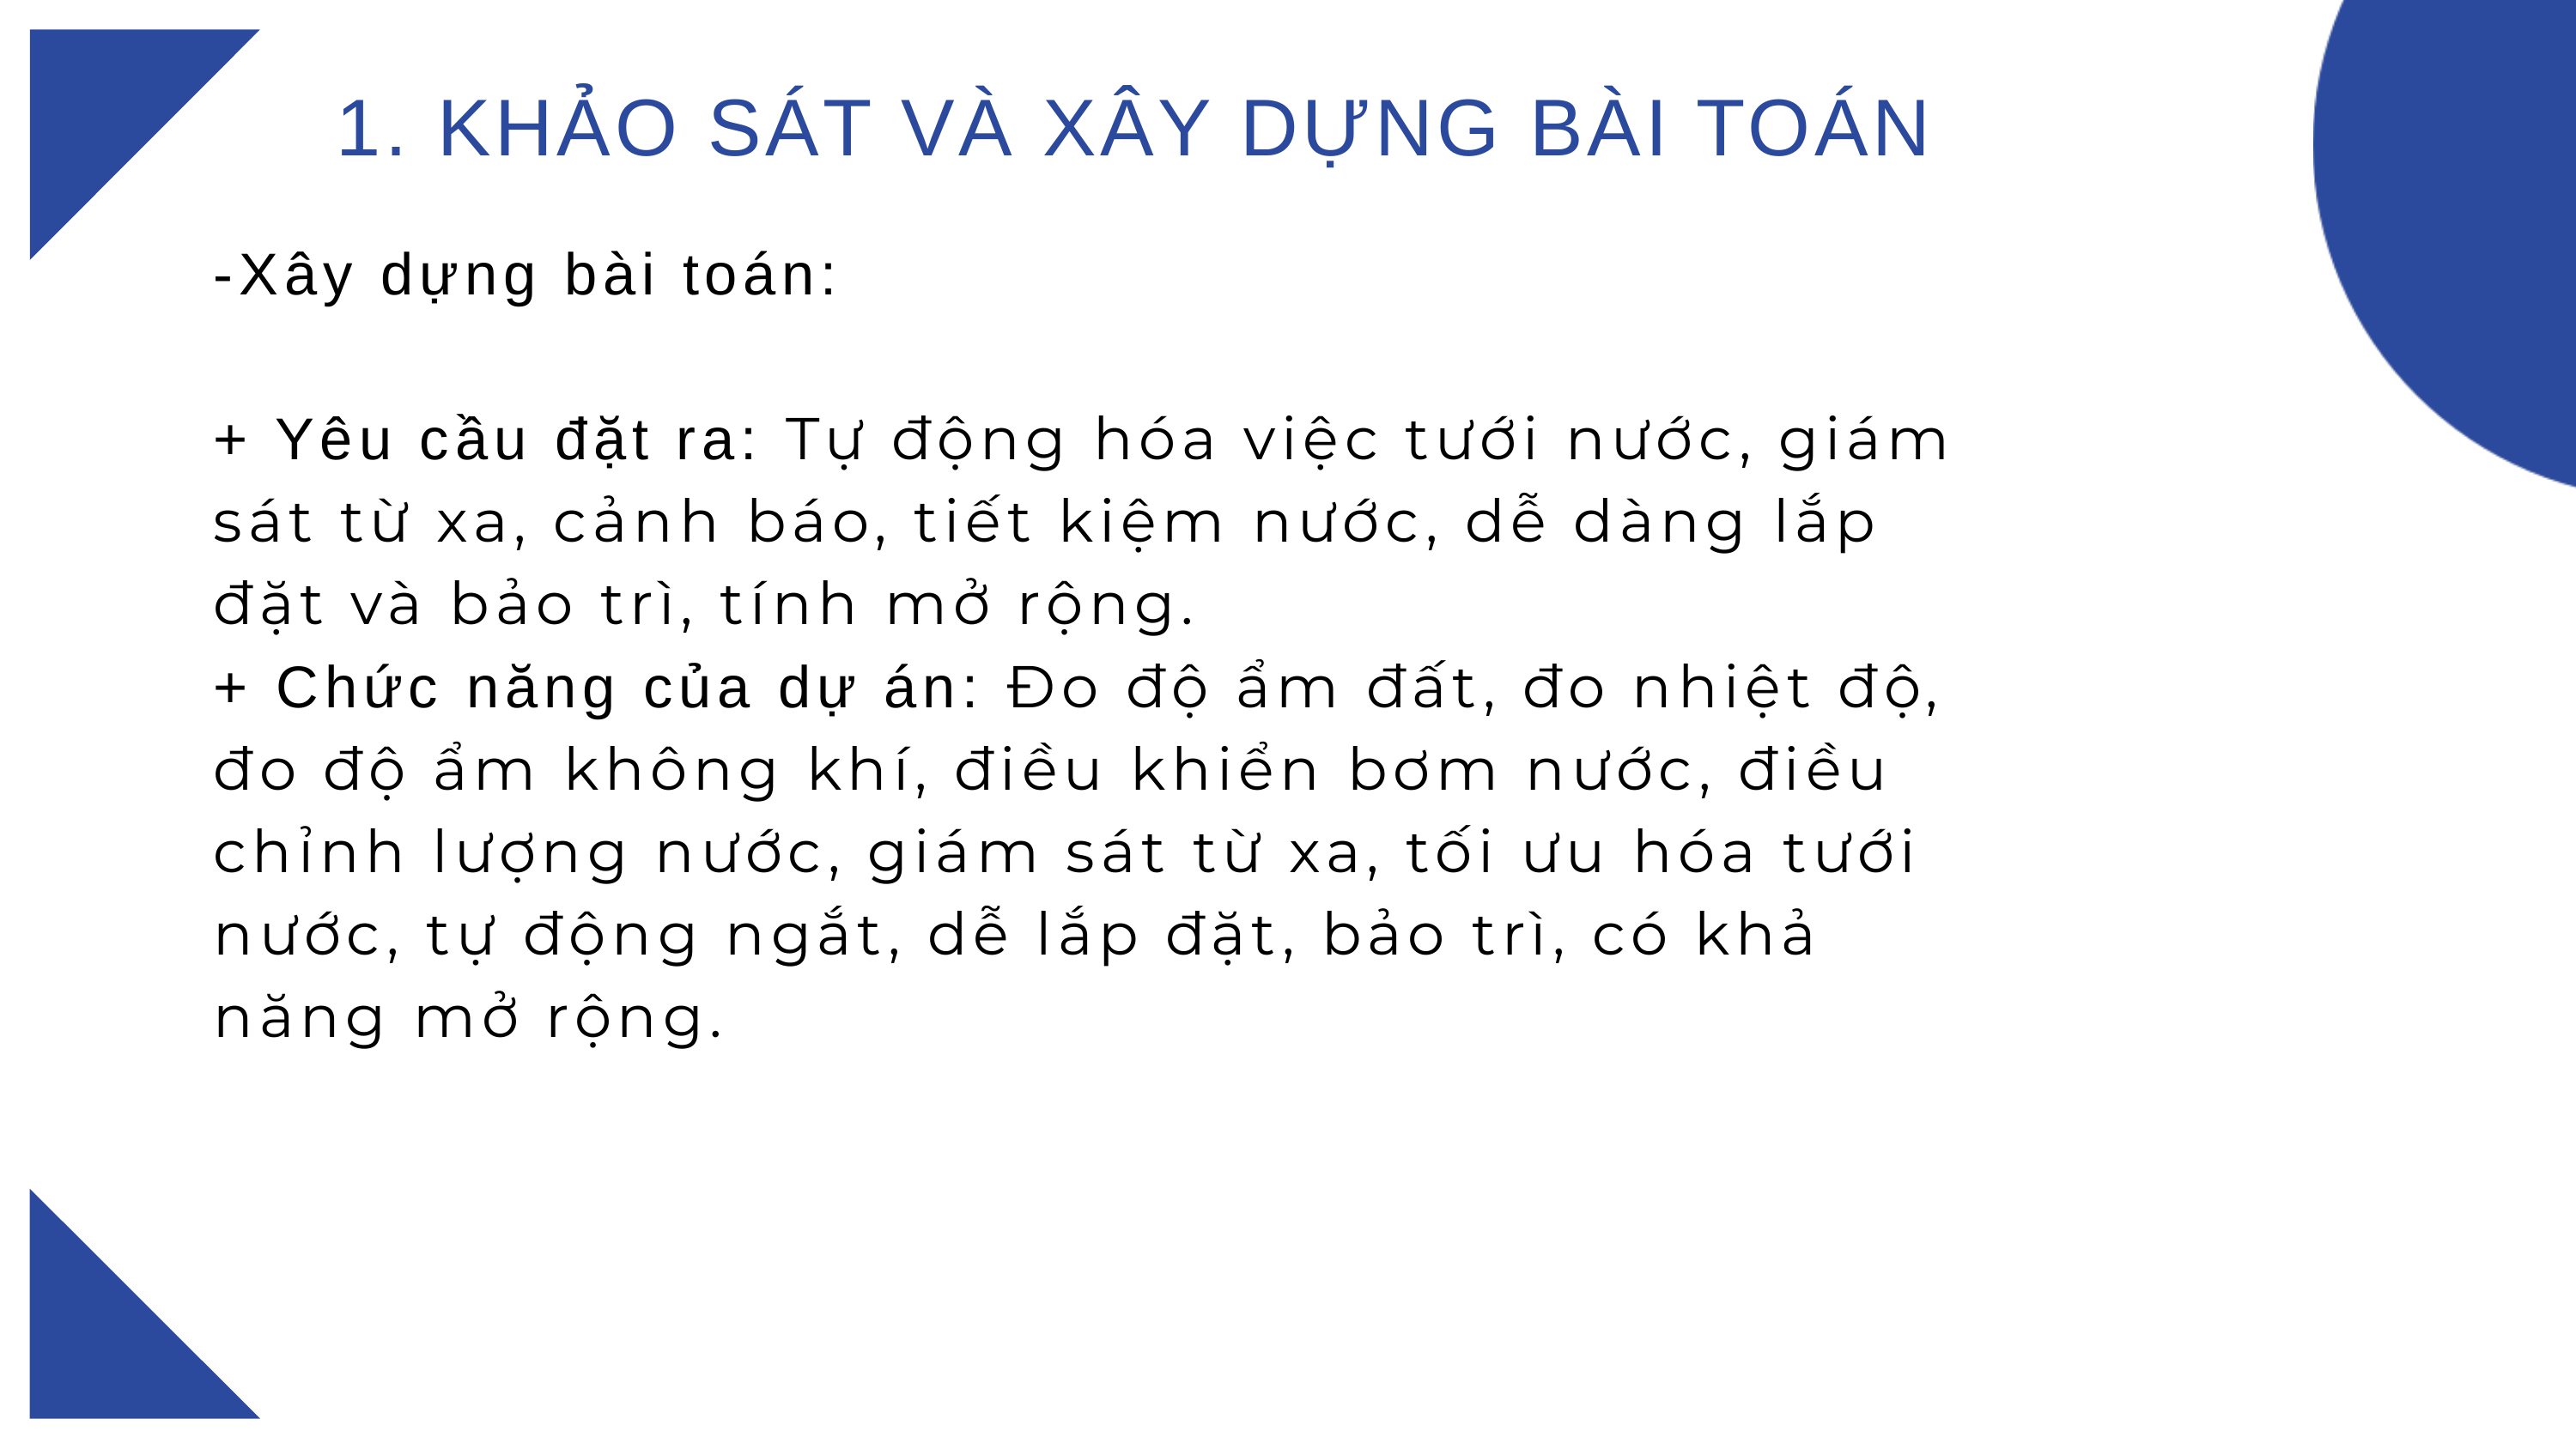

1. KHẢO SÁT VÀ XÂY DỰNG BÀI TOÁN
-Xây dựng bài toán:

+ Yêu cầu đặt ra: Tự động hóa việc tưới nước, giám sát từ xa, cảnh báo, tiết kiệm nước, dễ dàng lắp đặt và bảo trì, tính mở rộng.
+ Chức năng của dự án: Đo độ ẩm đất, đo nhiệt độ, đo độ ẩm không khí, điều khiển bơm nước, điều chỉnh lượng nước, giám sát từ xa, tối ưu hóa tưới nước, tự động ngắt, dễ lắp đặt, bảo trì, có khả năng mở rộng.